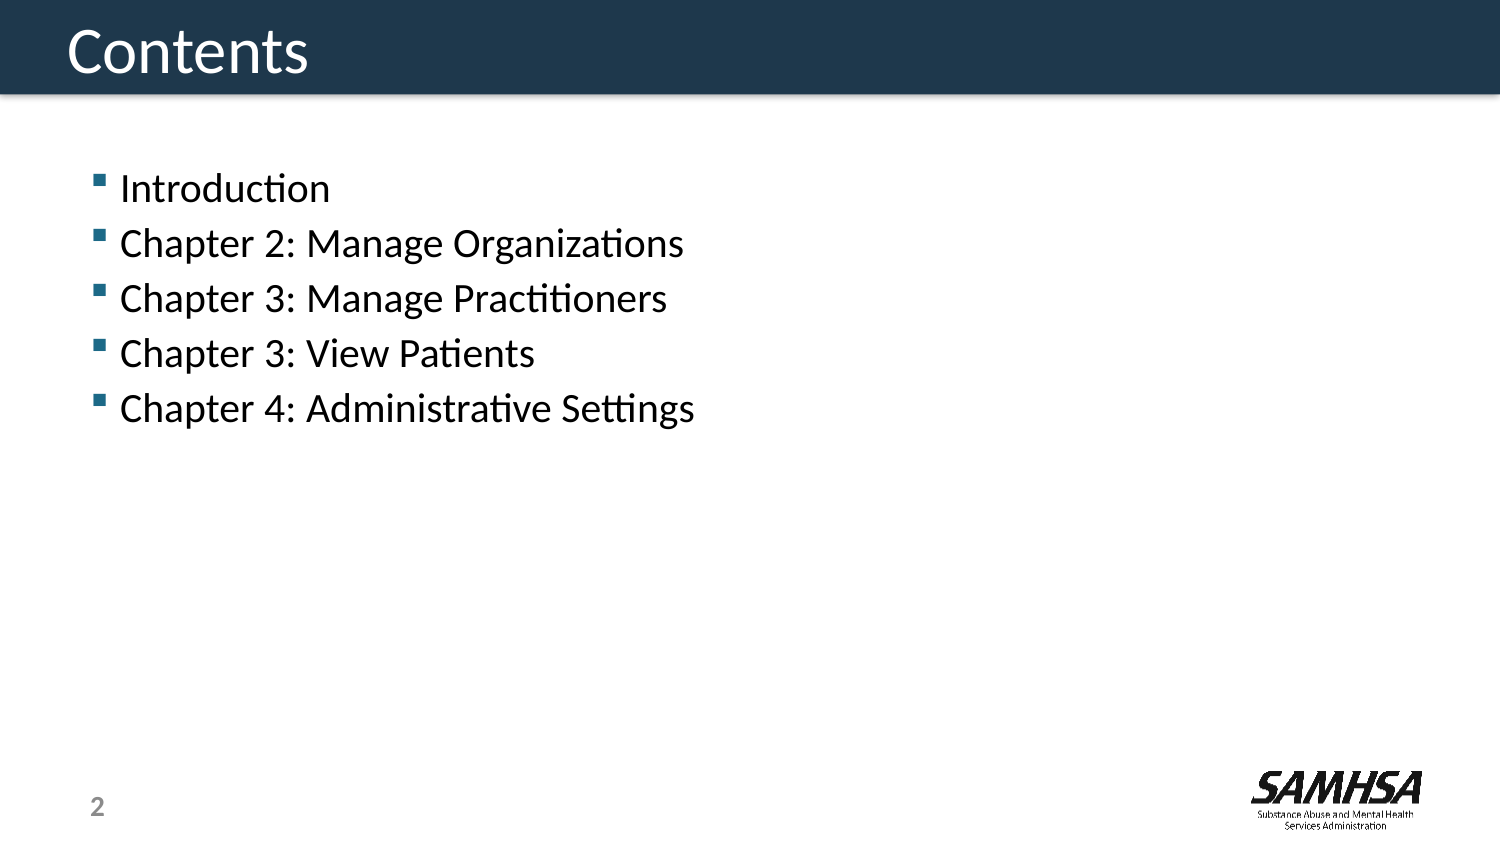

# Contents
Introduction
Chapter 2: Manage Organizations
Chapter 3: Manage Practitioners
Chapter 3: View Patients
Chapter 4: Administrative Settings

2